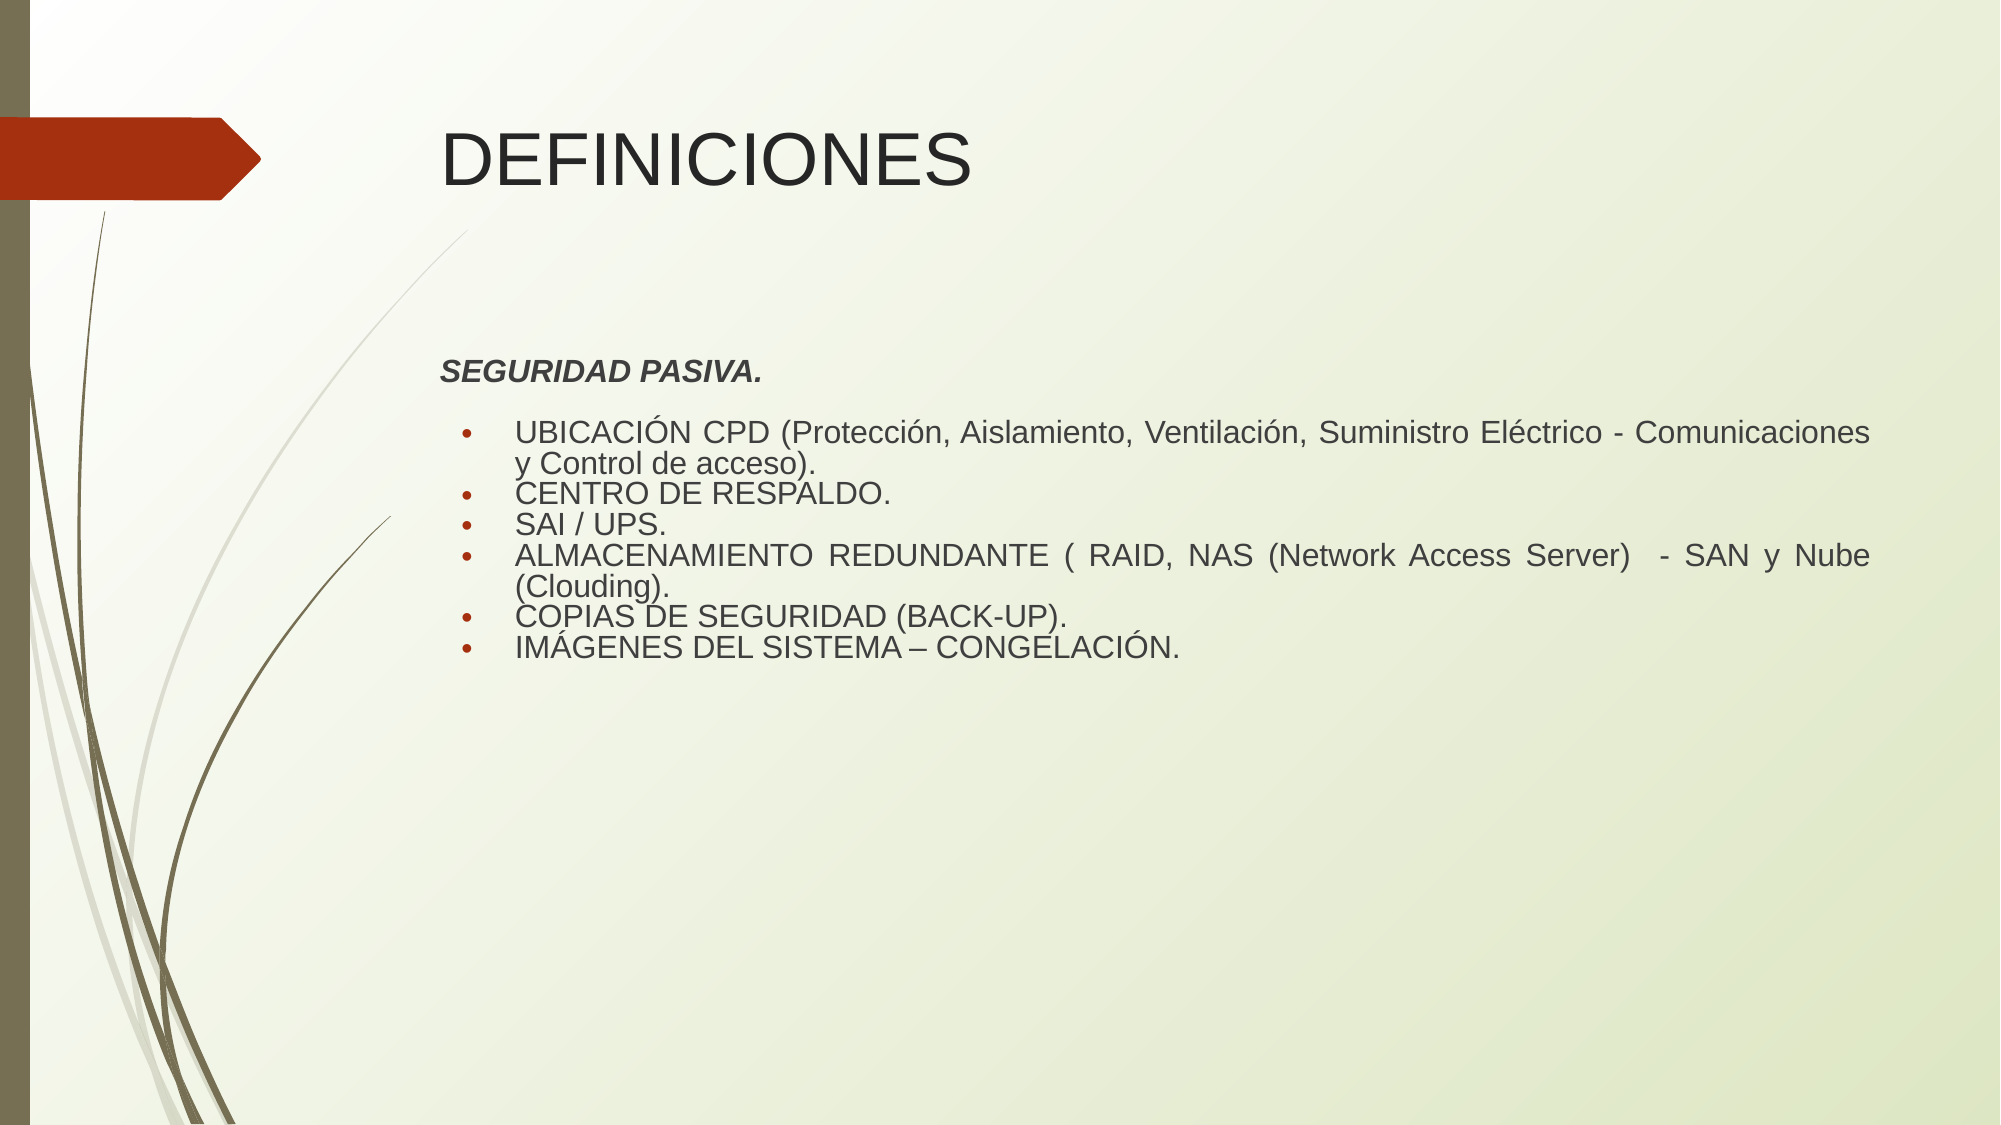

# DEFINICIONES
SEGURIDAD PASIVA.

UBICACIÓN CPD (Protección, Aislamiento, Ventilación, Suministro Eléctrico - Comunicaciones y Control de acceso).
CENTRO DE RESPALDO.
SAI / UPS.
ALMACENAMIENTO REDUNDANTE ( RAID, NAS (Network Access Server)  - SAN y Nube (Clouding).
COPIAS DE SEGURIDAD (BACK-UP).
IMÁGENES DEL SISTEMA – CONGELACIÓN.